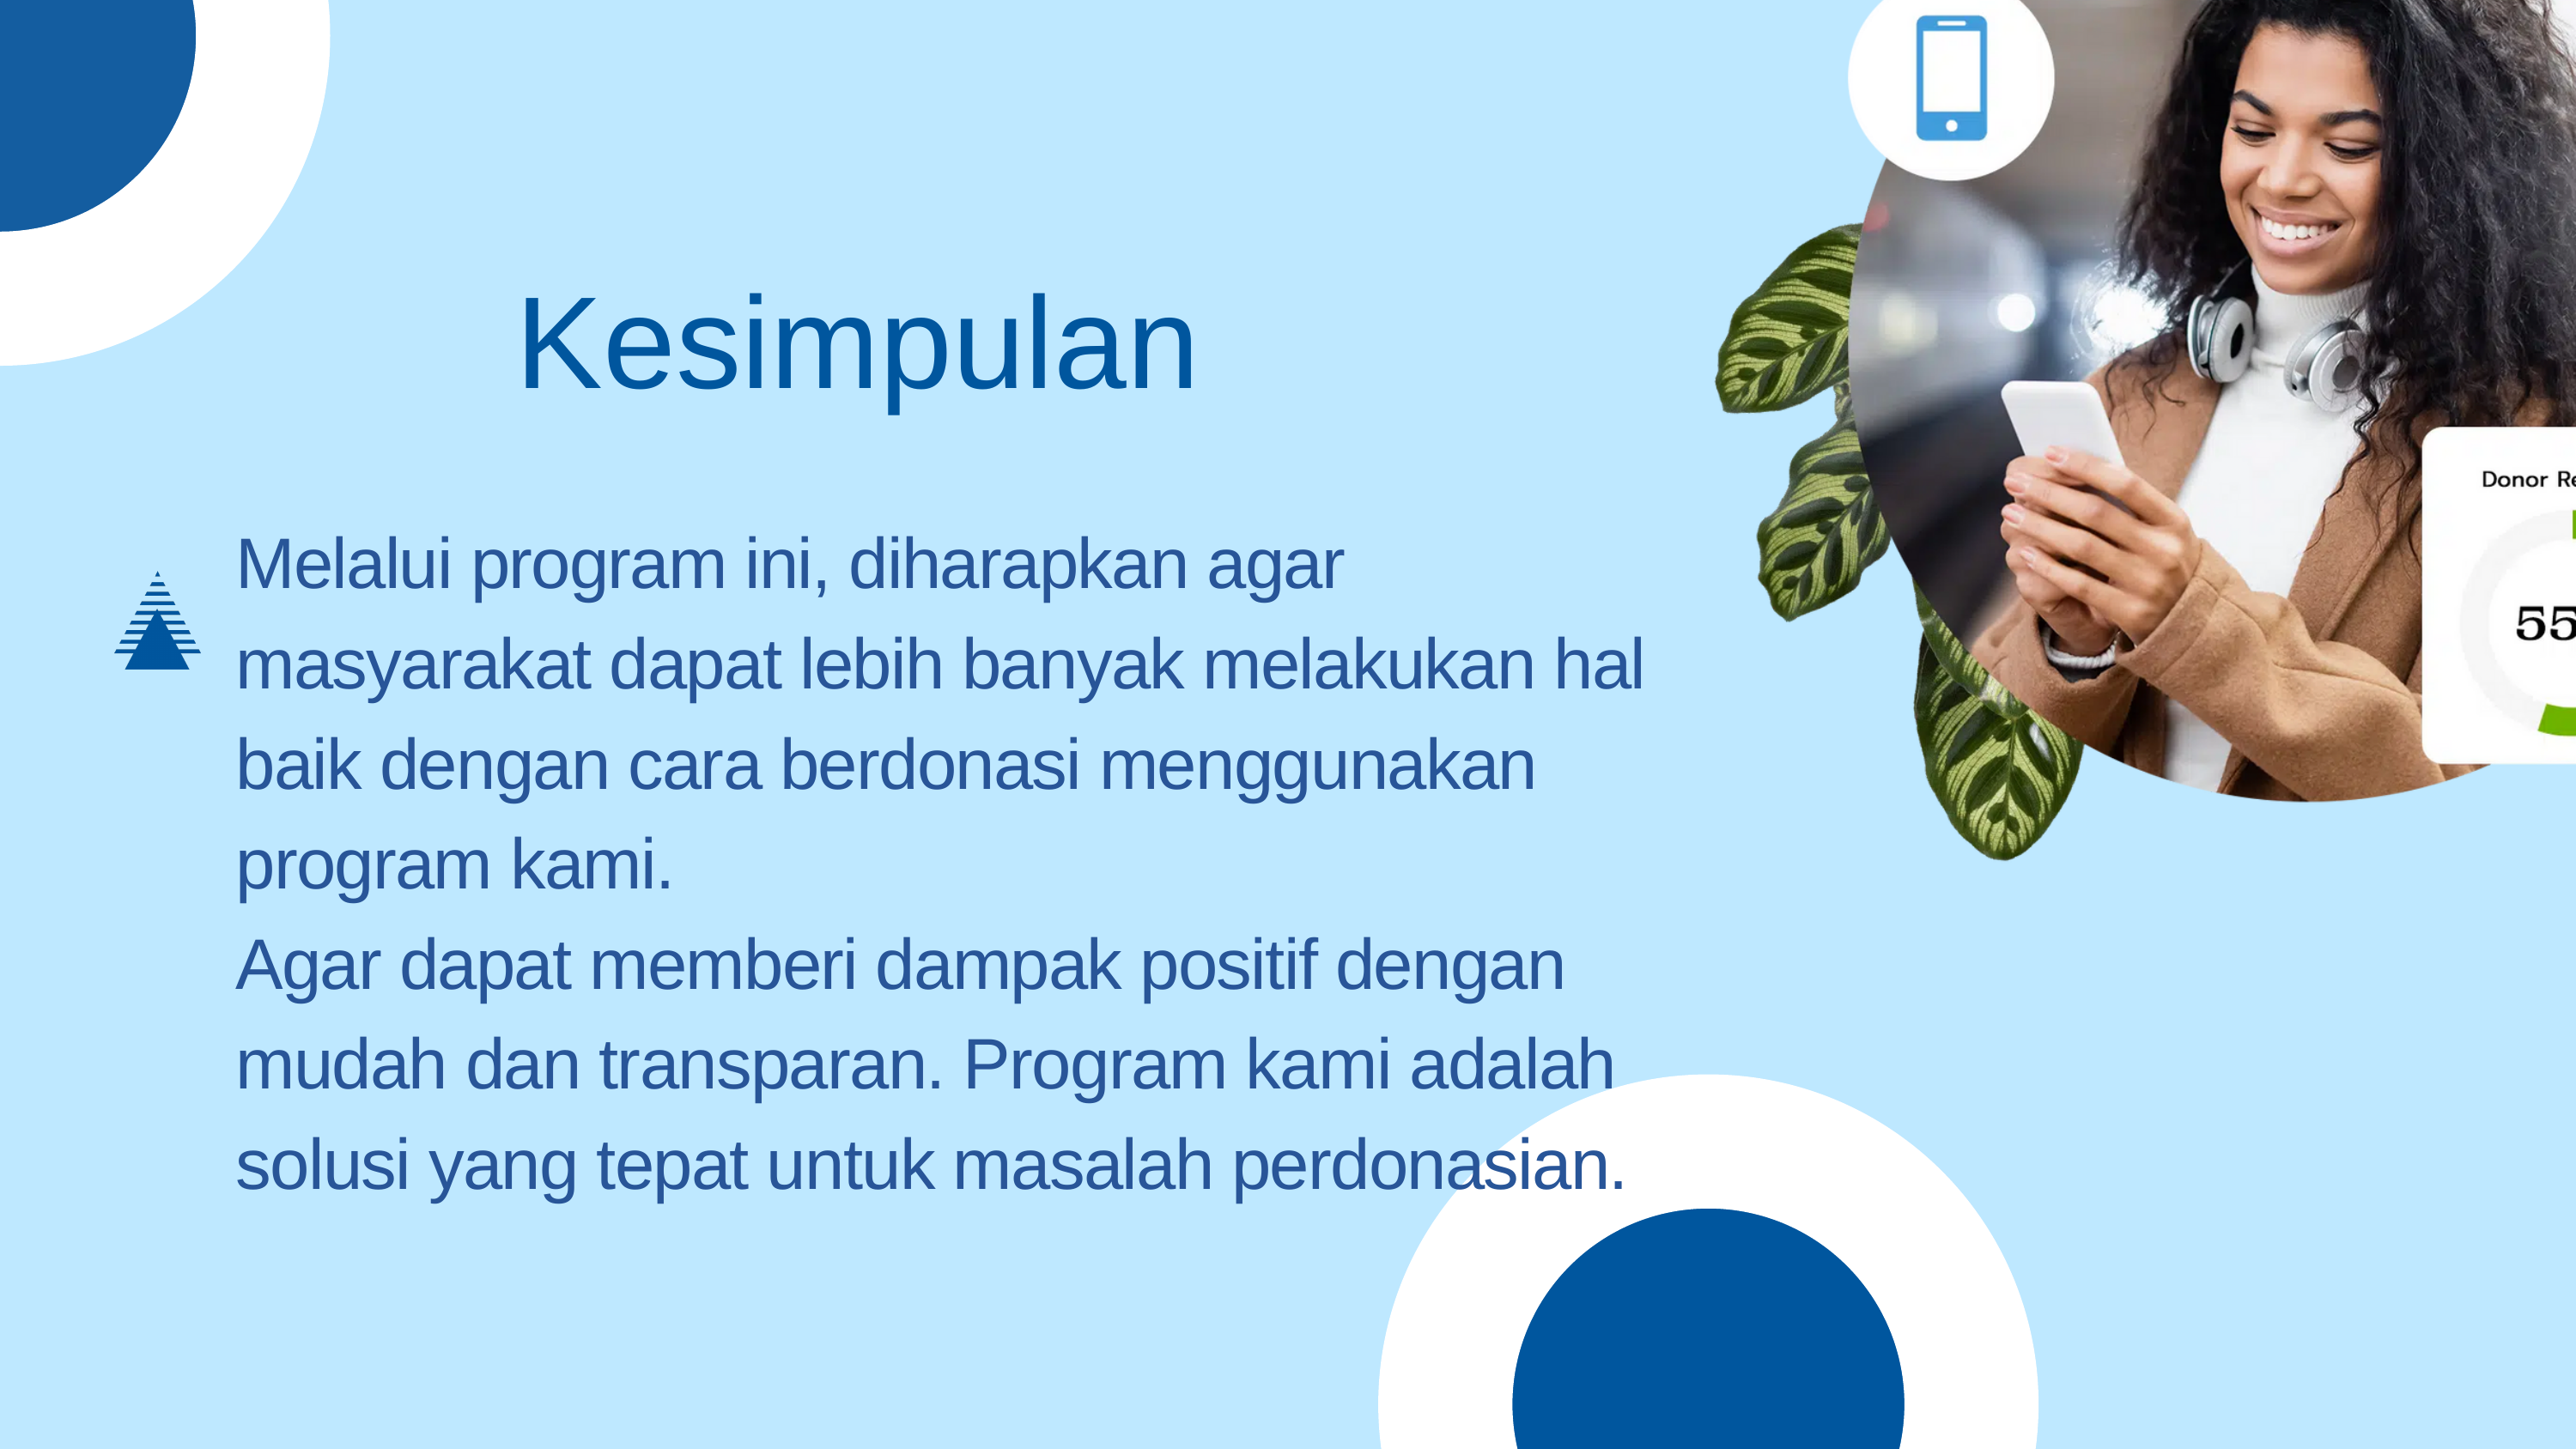

Kesimpulan
Melalui program ini, diharapkan agar masyarakat dapat lebih banyak melakukan hal baik dengan cara berdonasi menggunakan program kami.
Agar dapat memberi dampak positif dengan mudah dan transparan. Program kami adalah solusi yang tepat untuk masalah perdonasian.